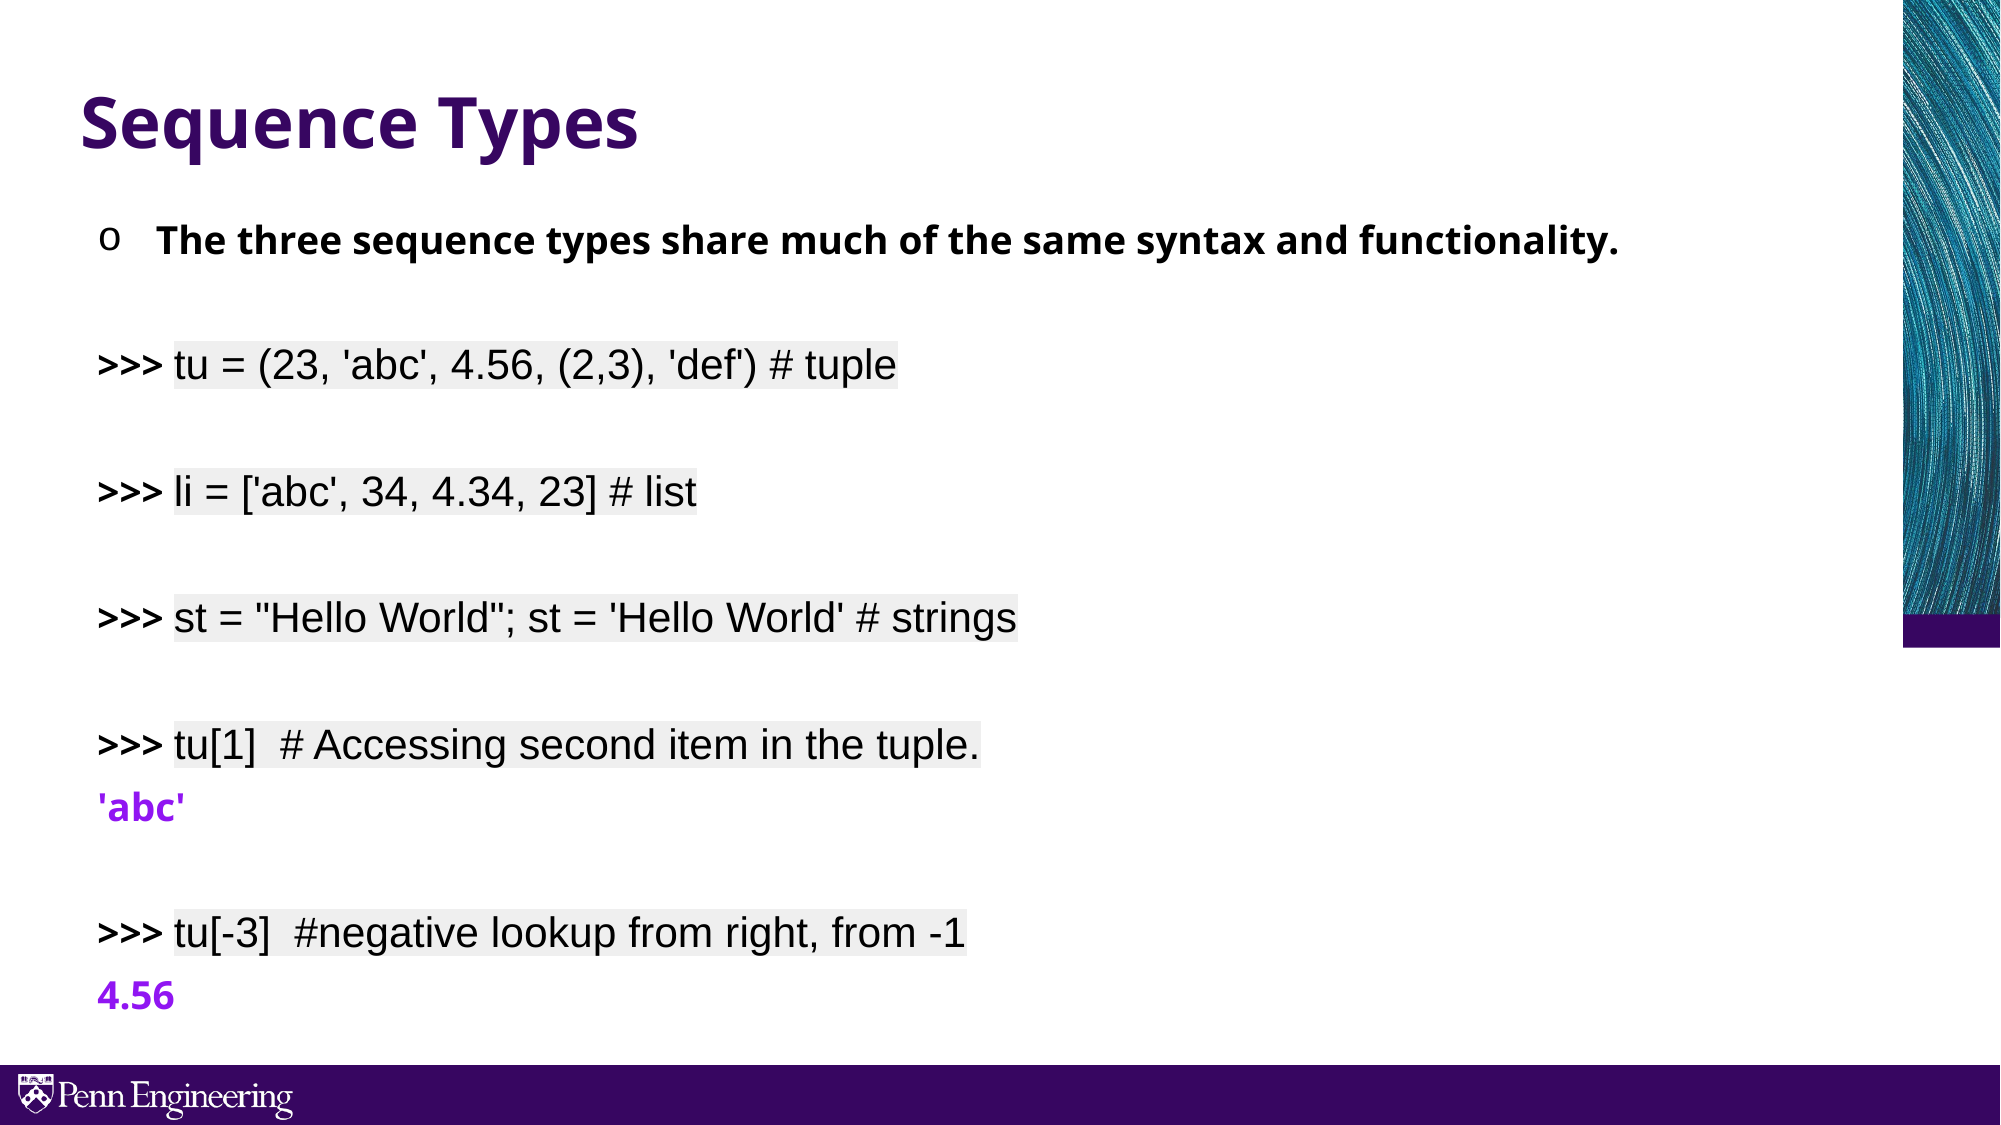

Sequence Types
The three sequence types share much of the same syntax and functionality.

>>> tu = (23, 'abc', 4.56, (2,3), 'def') # tuple

>>> li = ['abc', 34, 4.34, 23] # list

>>> st = "Hello World"; st = 'Hello World' # strings

>>> tu[1]  # Accessing second item in the tuple.
'abc'

>>> tu[-3]  #negative lookup from right, from -1
4.56